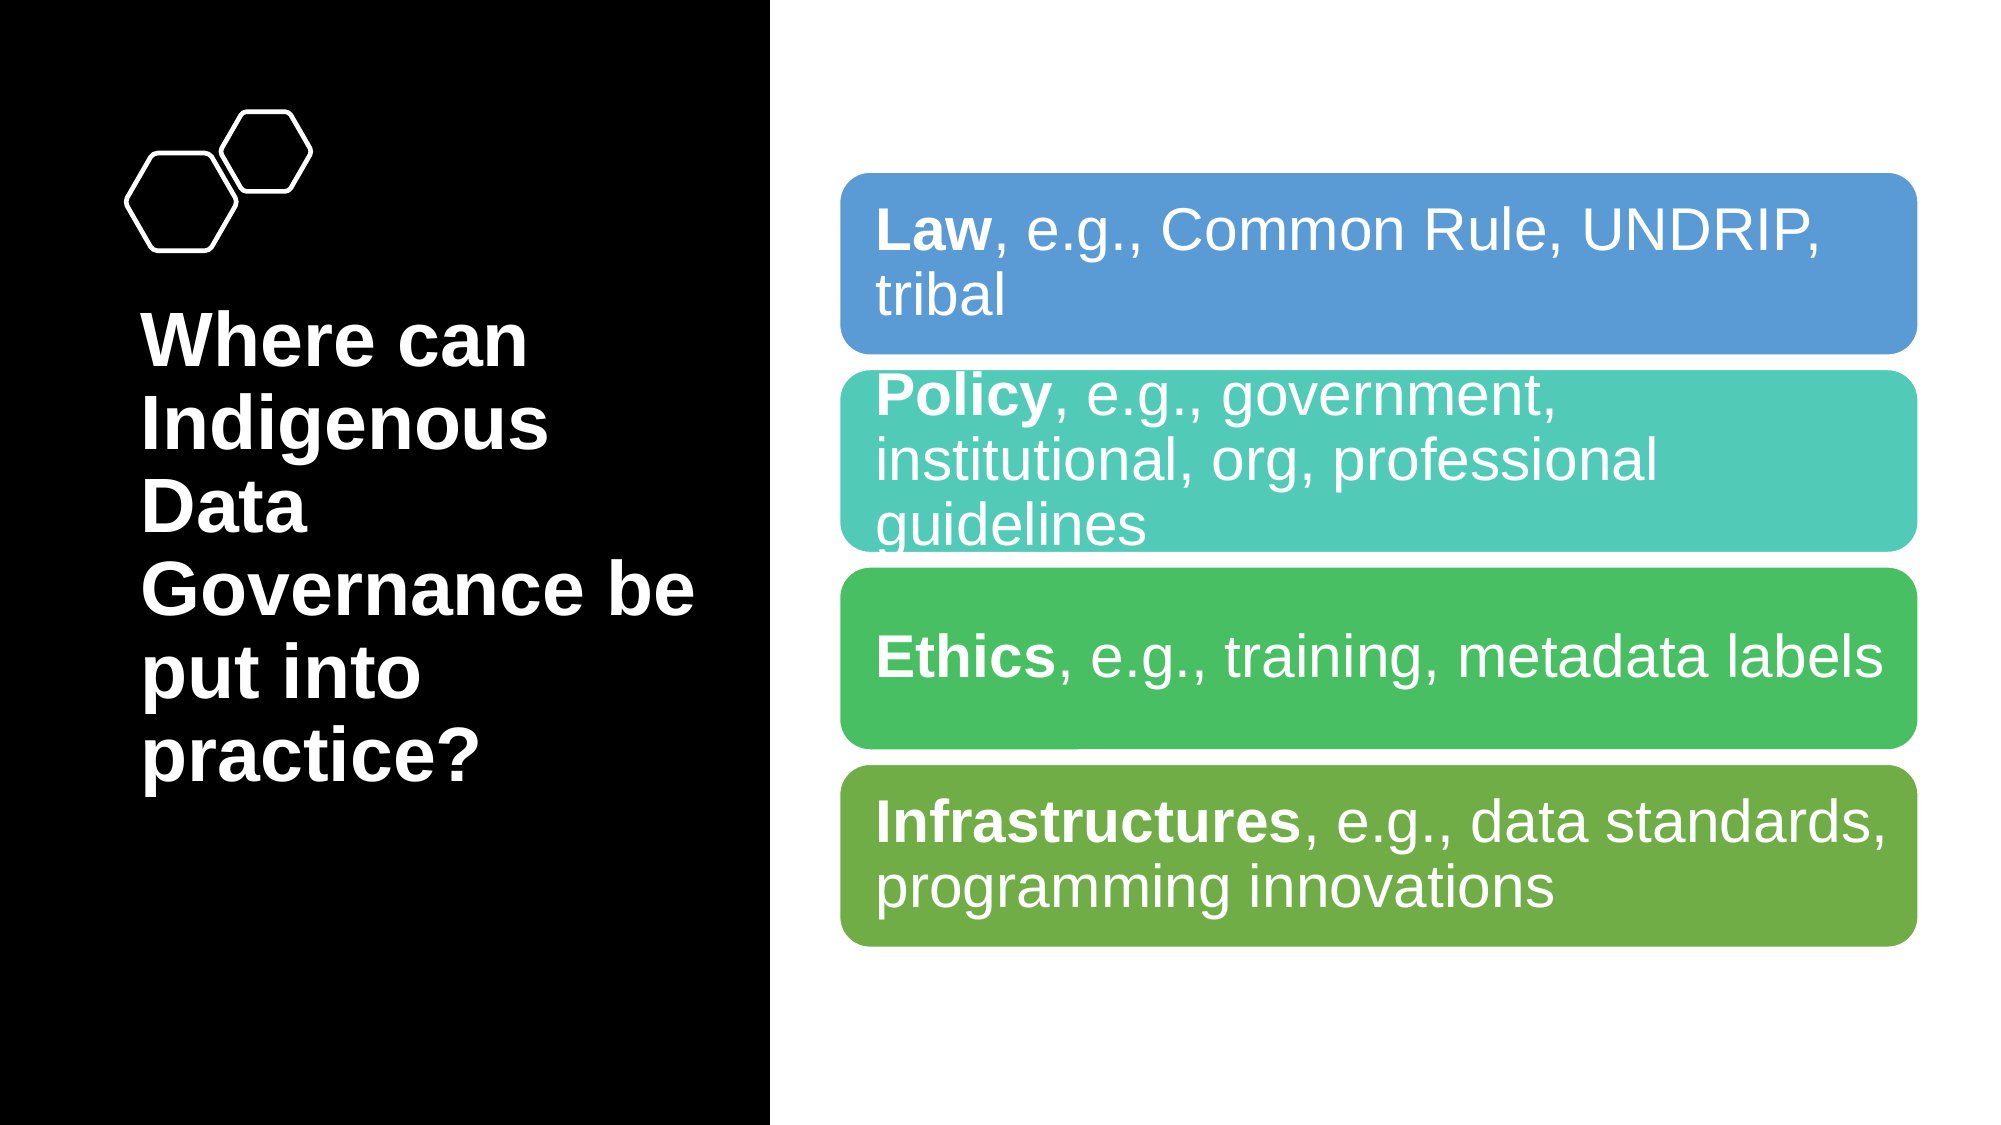

Law, e.g., Common Rule, UNDRIP, tribal​
Policy, e.g., government, institutional, org, professional guidelines ​
Ethics, e.g., training, metadata labels​
Infrastructures, e.g., data standards, programming innovations
# Where can Indigenous Data Governance be put into practice?